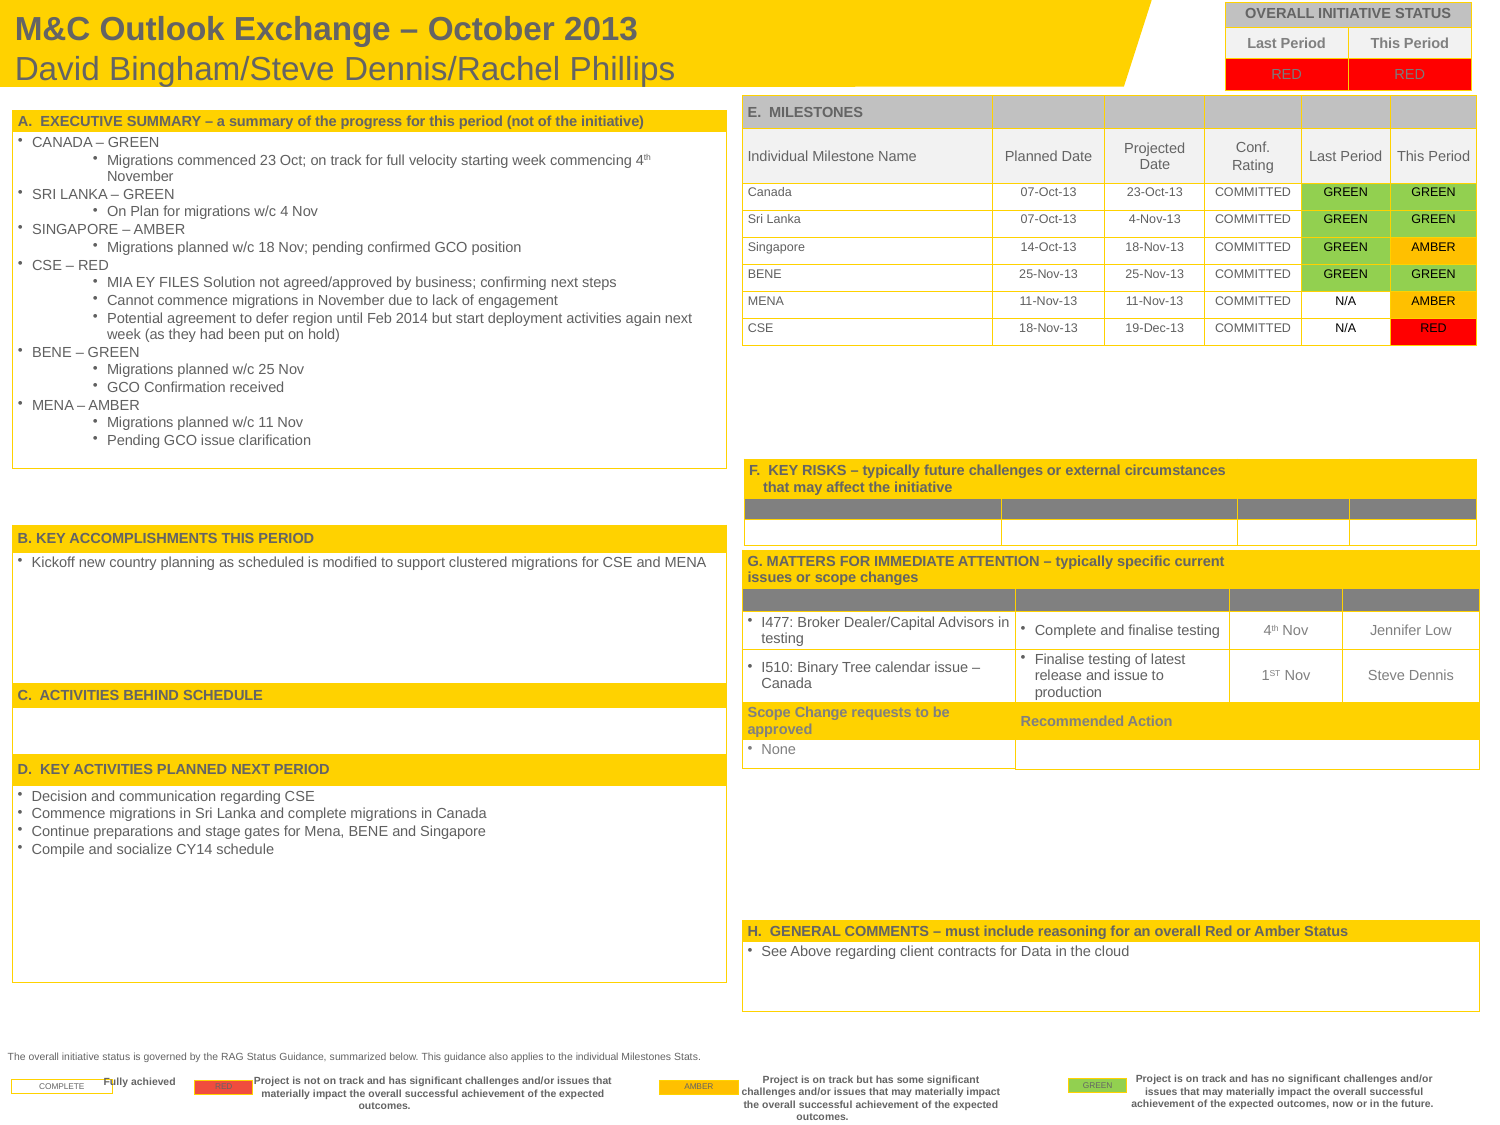

M&C Outlook Exchange – October 2013
David Bingham/Steve Dennis/Rachel Phillips

| OVERALL INITIATIVE STATUS |  |
| --- | --- |
| Last Period | This Period |
| RED | RED |
| E. MILESTONES |  |  |  |  |  |
| --- | --- | --- | --- | --- | --- |
| Individual Milestone Name | Planned Date | Projected Date | Conf. Rating | Last Period | This Period |
| Canada | 07-Oct-13 | 23-Oct-13 | COMMITTED | GREEN | GREEN |
| Sri Lanka | 07-Oct-13 | 4-Nov-13 | COMMITTED | GREEN | GREEN |
| Singapore | 14-Oct-13 | 18-Nov-13 | COMMITTED | GREEN | AMBER |
| BENE | 25-Nov-13 | 25-Nov-13 | COMMITTED | GREEN | GREEN |
| MENA | 11-Nov-13 | 11-Nov-13 | COMMITTED | N/A | AMBER |
| CSE | 18-Nov-13 | 19-Dec-13 | COMMITTED | N/A | RED |
| A. EXECUTIVE SUMMARY – a summary of the progress for this period (not of the initiative) |
| --- |
| CANADA – GREEN Migrations commenced 23 Oct; on track for full velocity starting week commencing 4th November SRI LANKA – GREEN On Plan for migrations w/c 4 Nov SINGAPORE – AMBER Migrations planned w/c 18 Nov; pending confirmed GCO position CSE – RED MIA EY FILES Solution not agreed/approved by business; confirming next steps Cannot commence migrations in November due to lack of engagement Potential agreement to defer region until Feb 2014 but start deployment activities again next week (as they had been put on hold) BENE – GREEN Migrations planned w/c 25 Nov GCO Confirmation received MENA – AMBER Migrations planned w/c 11 Nov Pending GCO issue clarification |
| F. KEY RISKS – typically future challenges or external circumstances that may affect the initiative |  |  |  |
| --- | --- | --- | --- |
| Risks to be addressed | Mitigating Action | Target Date | Owner |
|  |  |  |  |
| B. KEY ACCOMPLISHMENTS THIS PERIOD |
| --- |
| Kickoff new country planning as scheduled is modified to support clustered migrations for CSE and MENA |
| C. ACTIVITIES BEHIND SCHEDULE |
|  |
| D. KEY ACTIVITIES PLANNED NEXT PERIOD |
| Decision and communication regarding CSE Commence migrations in Sri Lanka and complete migrations in Canada Continue preparations and stage gates for Mena, BENE and Singapore Compile and socialize CY14 schedule |
| G. MATTERS FOR IMMEDIATE ATTENTION – typically specific current issues or scope changes |  |  |  |
| --- | --- | --- | --- |
| Issues to be resolved | Recommended Action | Target Date | Owner |
| I477: Broker Dealer/Capital Advisors in testing | Complete and finalise testing | 4th Nov | Jennifer Low |
| I510: Binary Tree calendar issue – Canada | Finalise testing of latest release and issue to production | 1ST Nov | Steve Dennis |
| Scope Change requests to be approved | Recommended Action |  |  |
| None |  |  |  |
| H. GENERAL COMMENTS – must include reasoning for an overall Red or Amber Status |
| --- |
| See Above regarding client contracts for Data in the cloud |
The overall initiative status is governed by the RAG Status Guidance, summarized below. This guidance also applies to the individual Milestones Stats.

Project is on track and has no significant challenges and/or issues that may materially impact the overall successful achievement of the expected outcomes, now or in the future.

Project is on track but has some significant challenges and/or issues that may materially impact the overall successful achievement of the expected outcomes.

Project is not on track and has significant challenges and/or issues that materially impact the overall successful achievement of the expected outcomes.
Fully achieved
| GREEN |
| --- |
| COMPLETE |
| --- |
| AMBER |
| --- |
| RED |
| --- |